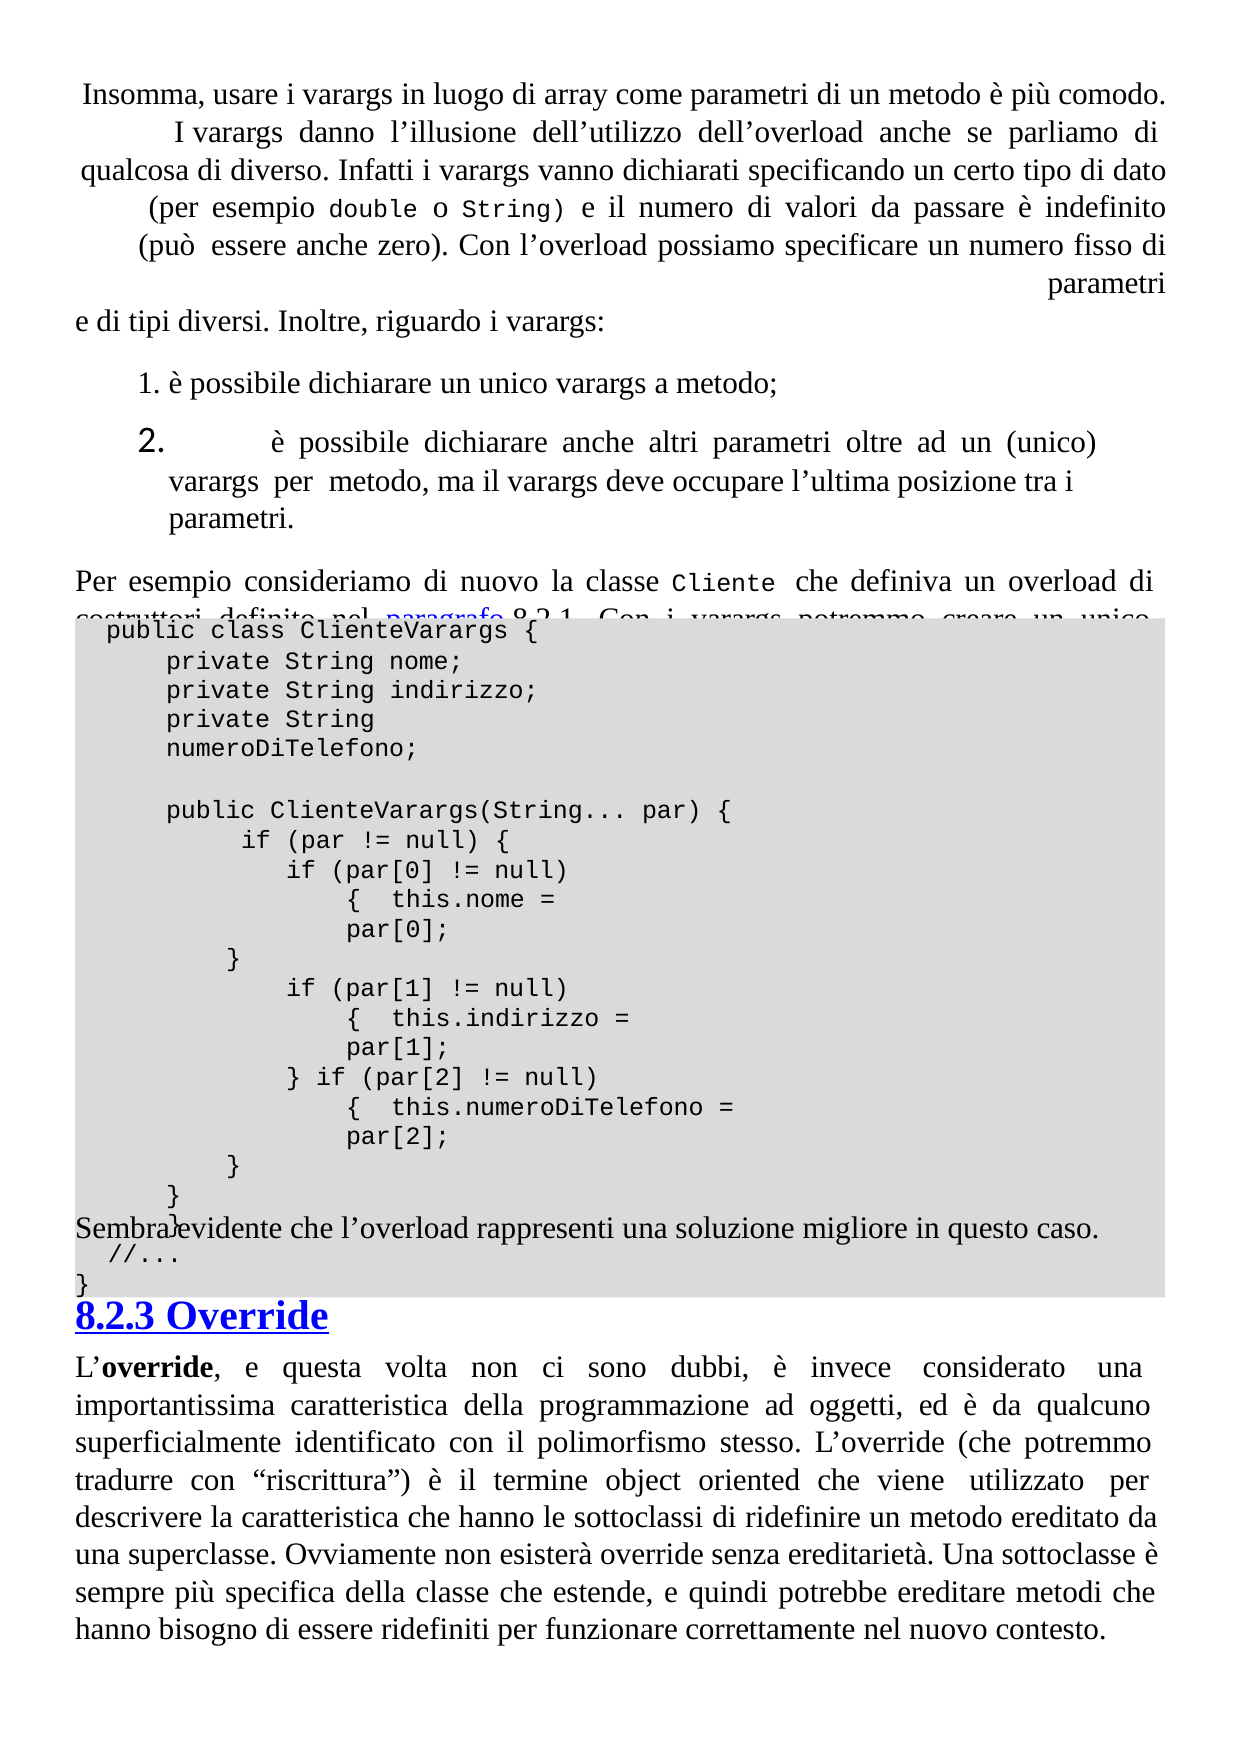

Insomma, usare i varargs in luogo di array come parametri di un metodo è più comodo.  I varargs danno l’illusione dell’utilizzo dell’overload anche se parliamo di  qualcosa di diverso. Infatti i varargs vanno dichiarati specificando un certo tipo di dato  (per esempio double o String) e il numero di valori da passare è indefinito (può  essere anche zero). Con l’overload possiamo specificare un numero fisso di parametri
e di tipi diversi. Inoltre, riguardo i varargs:
è possibile dichiarare un unico varargs a metodo;
	è possibile dichiarare anche altri parametri oltre ad un (unico) varargs per  metodo, ma il varargs deve occupare l’ultima posizione tra i parametri.
Per esempio consideriamo di nuovo la classe Cliente che definiva un overload di  costruttori definito nel paragrafo 8.2.1. Con i varargs potremmo creare un unico  costruttore in questo modo:
public class ClienteVarargs {
private String nome;  private String indirizzo;
private String numeroDiTelefono;

public ClienteVarargs(String... par) {  if (par != null) {
if (par[0] != null) {  this.nome = par[0];
}
if (par[1] != null) {  this.indirizzo = par[1];
} if (par[2] != null) {  this.numeroDiTelefono = par[2];
}
}
}
//...
}
Sembra evidente che l’overload rappresenti una soluzione migliore in questo caso.

8.2.3 Override
L’override, e questa volta non ci sono dubbi, è invece considerato una  importantissima caratteristica della programmazione ad oggetti, ed è da qualcuno  superficialmente identificato con il polimorfismo stesso. L’override (che potremmo  tradurre con “riscrittura”) è il termine object oriented che viene utilizzato per  descrivere la caratteristica che hanno le sottoclassi di ridefinire un metodo ereditato da  una superclasse. Ovviamente non esisterà override senza ereditarietà. Una sottoclasse è  sempre più specifica della classe che estende, e quindi potrebbe ereditare metodi che  hanno bisogno di essere ridefiniti per funzionare correttamente nel nuovo contesto.